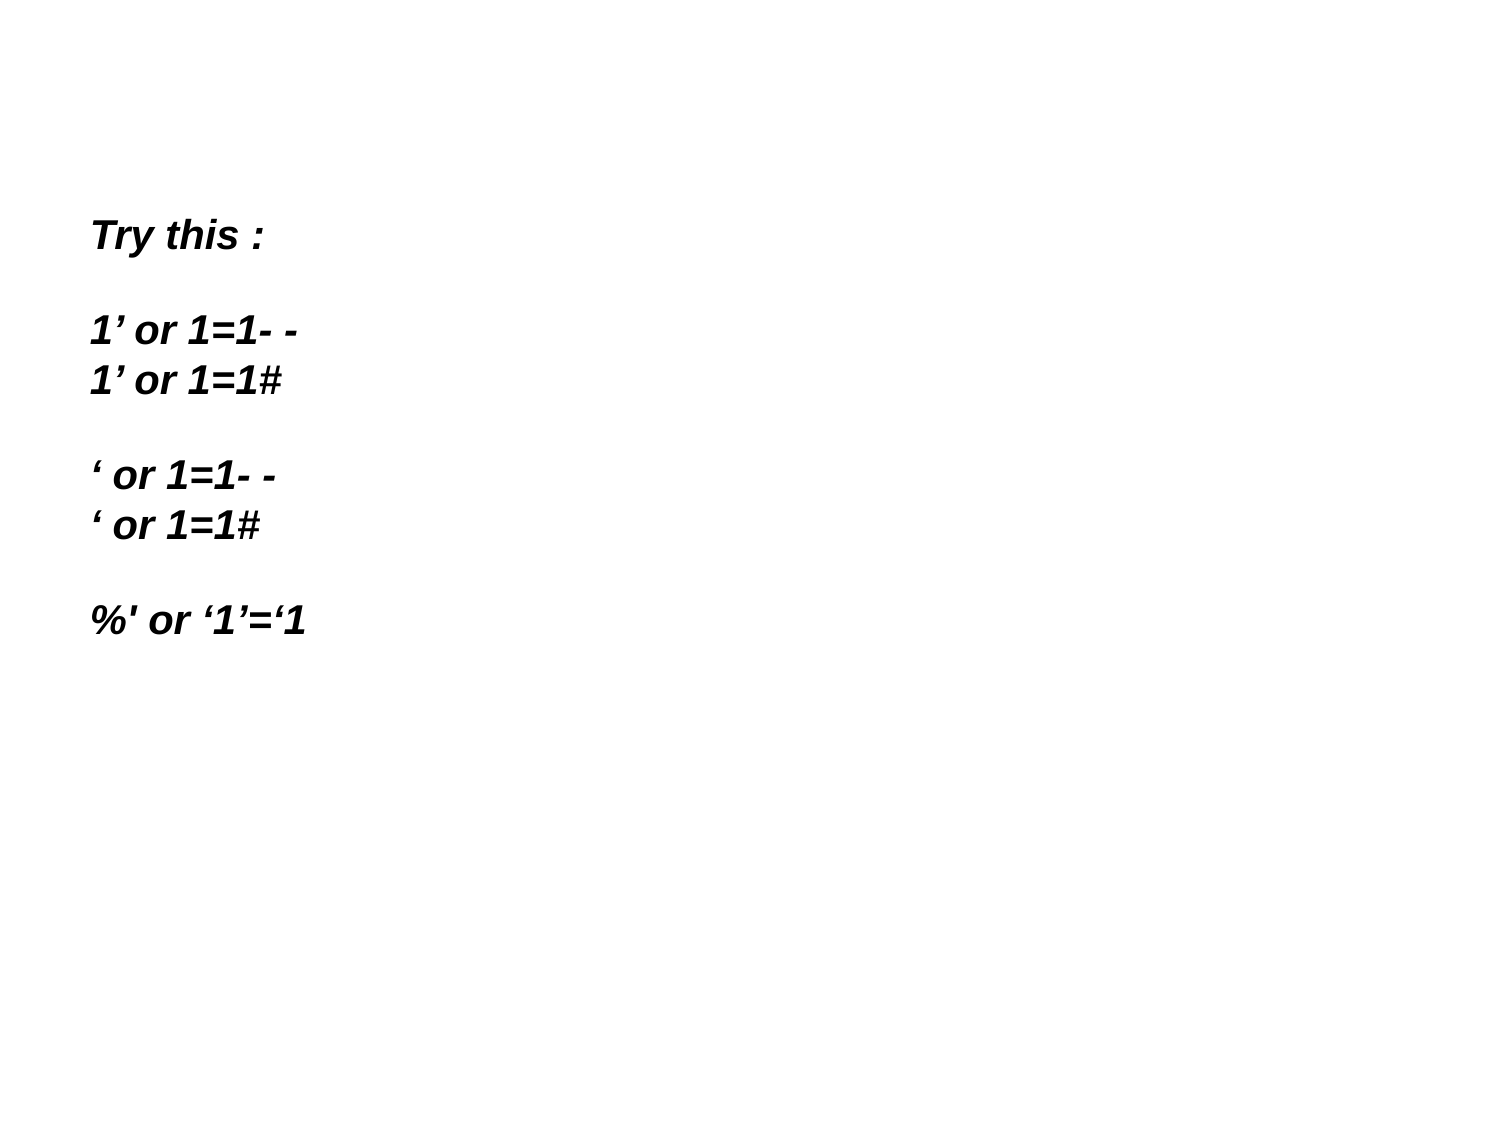

Try this :

1’ or 1=1- -
1’ or 1=1#

‘ or 1=1- -
‘ or 1=1#

%' or ‘1’=‘1